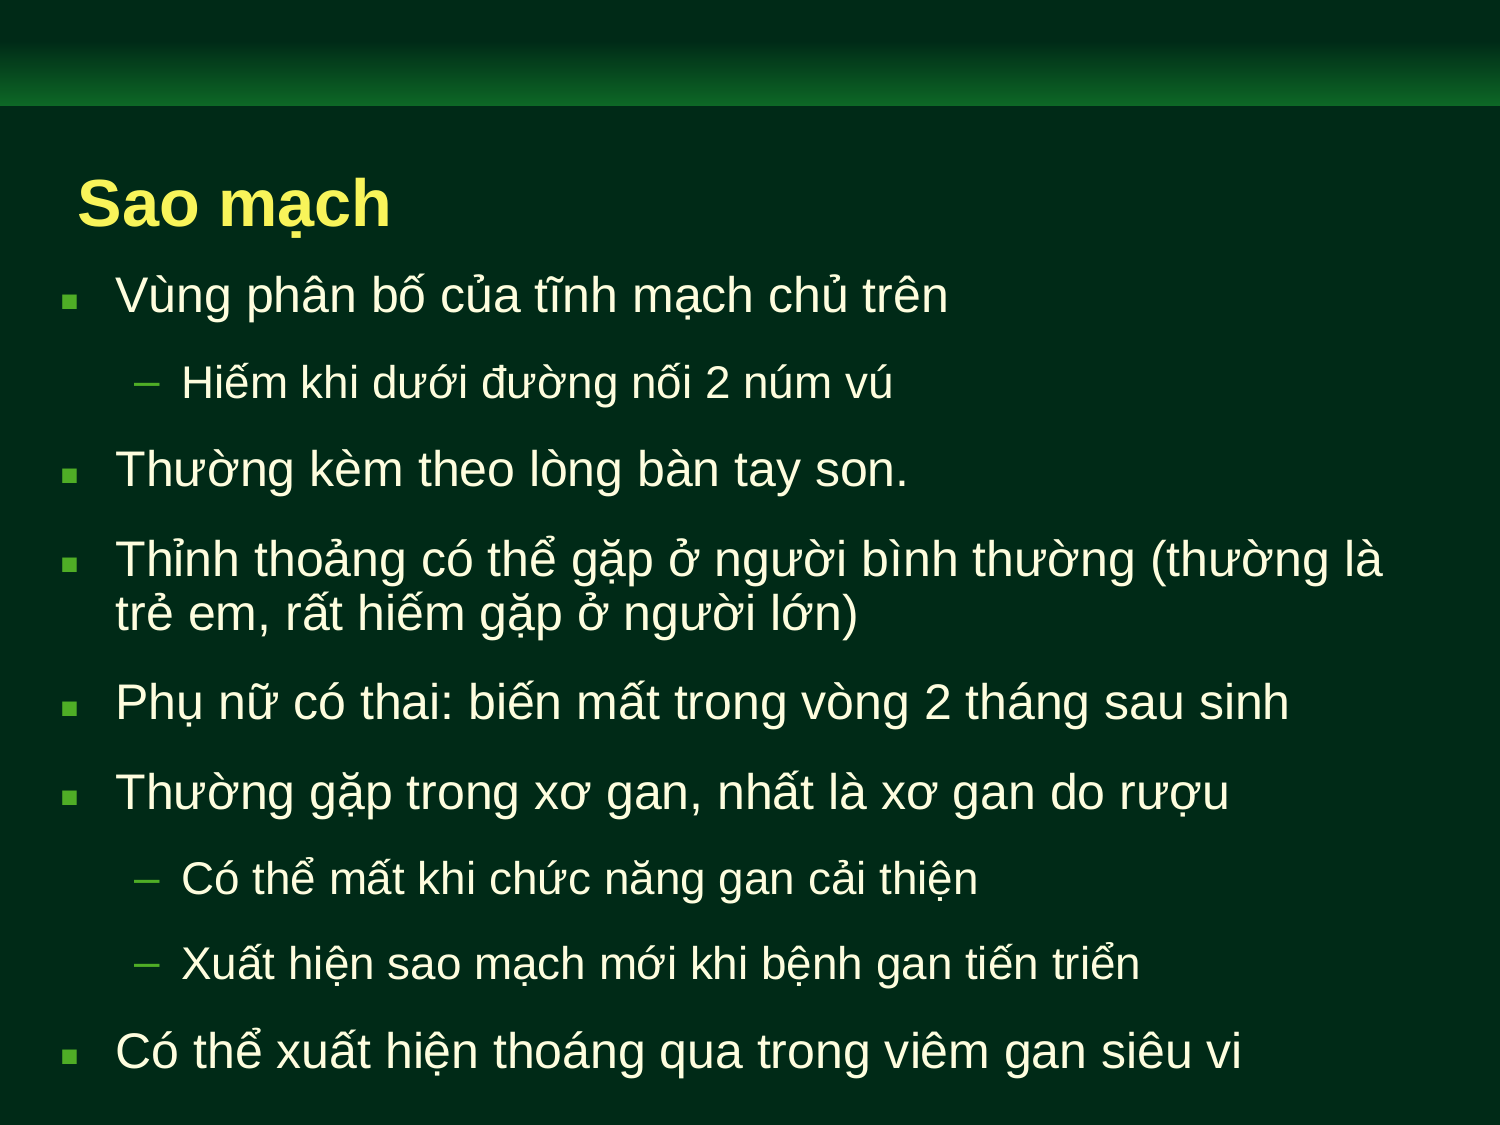

# Sao mạch
Vùng phân bố của tĩnh mạch chủ trên
Hiếm khi dưới đường nối 2 núm vú
Thường kèm theo lòng bàn tay son.
Thỉnh thoảng có thể gặp ở người bình thường (thường là trẻ em, rất hiếm gặp ở người lớn)
Phụ nữ có thai: biến mất trong vòng 2 tháng sau sinh
Thường gặp trong xơ gan, nhất là xơ gan do rượu
Có thể mất khi chức năng gan cải thiện
Xuất hiện sao mạch mới khi bệnh gan tiến triển
Có thể xuất hiện thoáng qua trong viêm gan siêu vi